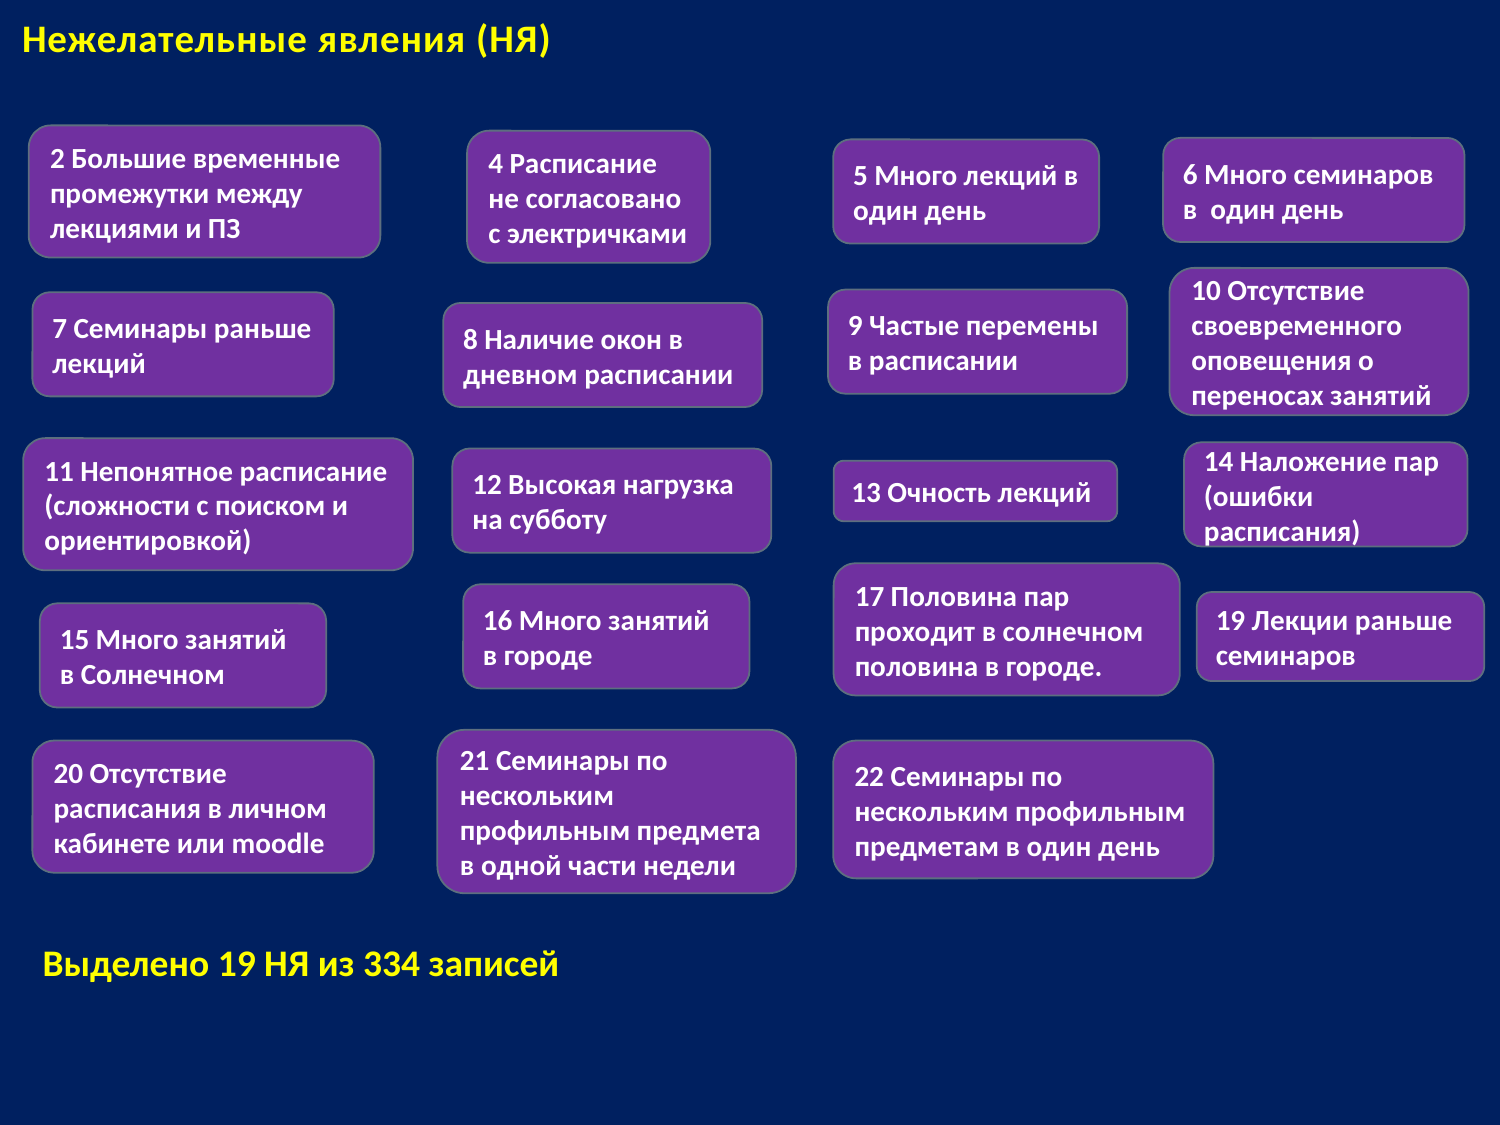

# Нежелательные явления (НЯ)
2 Большие временные промежутки между лекциями и ПЗ
4 Расписание не согласовано с электричками
6 Много семинаров в  один день
5 Много лекций в один день
10 Отсутствие своевременного оповещения о переносах занятий
9 Частые перемены в расписании
7 Семинары раньше лекций
8 Наличие окон в  дневном расписании
11 Непонятное расписание (сложности с поиском и ориентировкой)
14 Наложение пар (ошибки расписания)
12 Высокая нагрузка на субботу
13 Очность лекций
17 Половина пар проходит в солнечном половина в городе.
16 Много занятий в городе
19 Лекции раньше семинаров
15 Много занятий в Солнечном
21 Семинары по нескольким профильным предмета в одной части недели
20 Отсутствие расписания в личном кабинете или moodle
22 Семинары по нескольким профильным предметам в один день
Выделено 19 НЯ из 334 записей